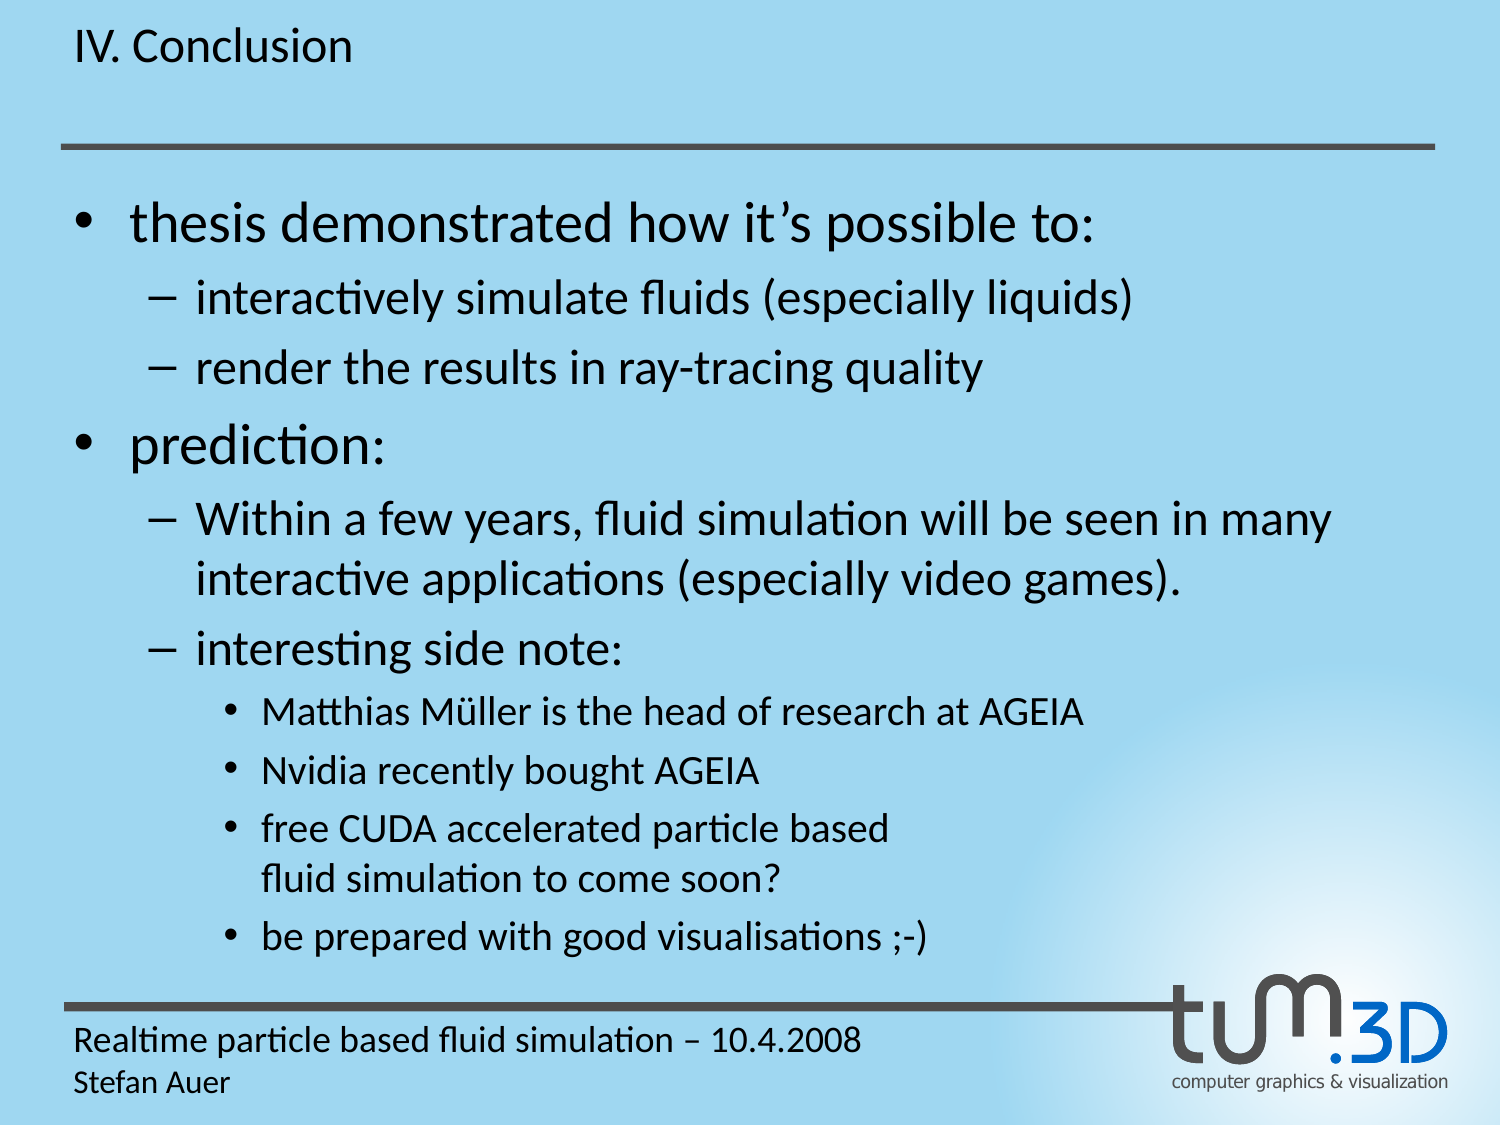

IV.
Conclusion

thesis demonstrated how it’s possible to:
interactively simulate fluids (especially liquids)
render the results in ray-tracing quality
prediction:
Within a few years, fluid simulation will be seen in many interactive applications (especially video games).
interesting side note:
Matthias Müller is the head of research at AGEIA
Nvidia recently bought AGEIA
free CUDA accelerated particle based
fluid simulation to come soon?
be prepared with good visualisations ;-)